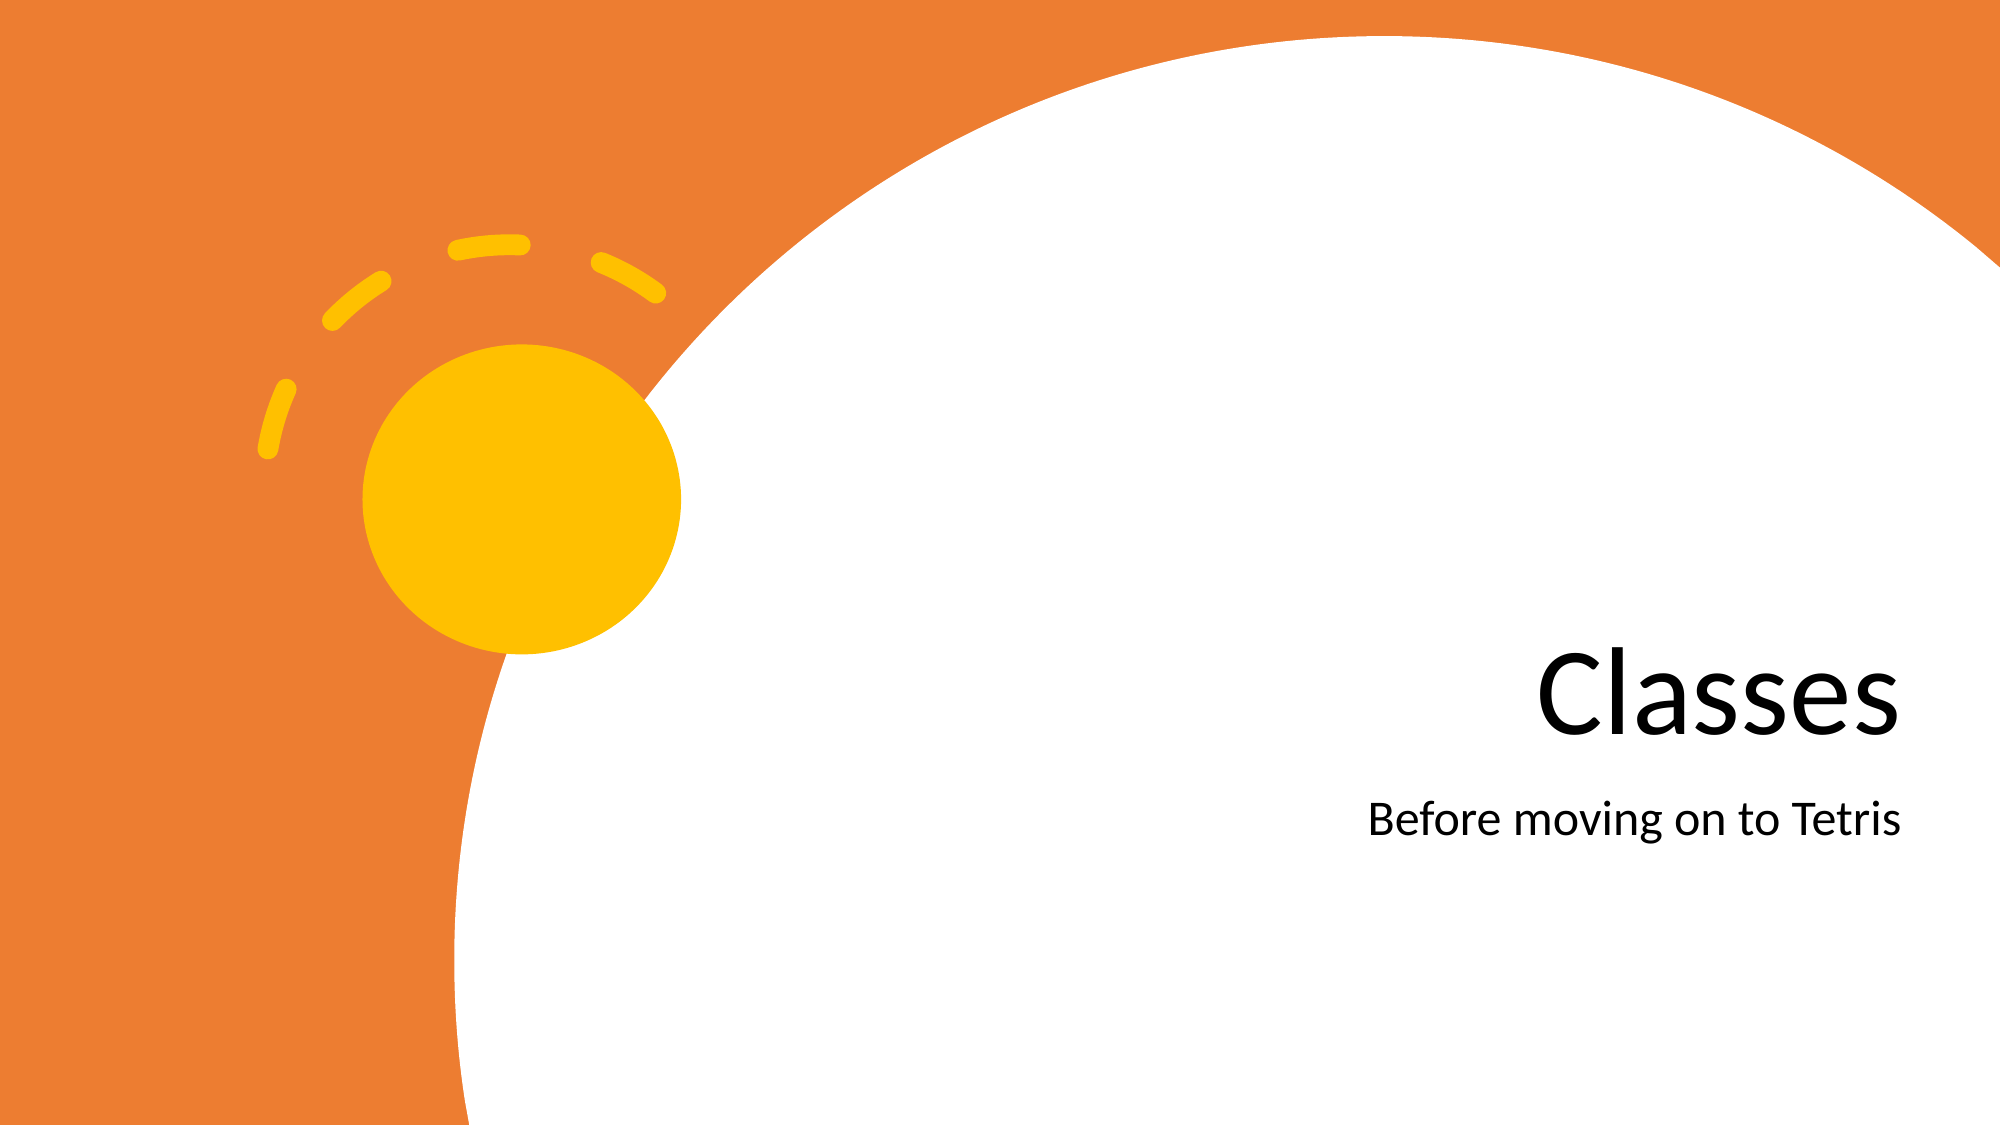

# Classes

Before moving on to Tetris